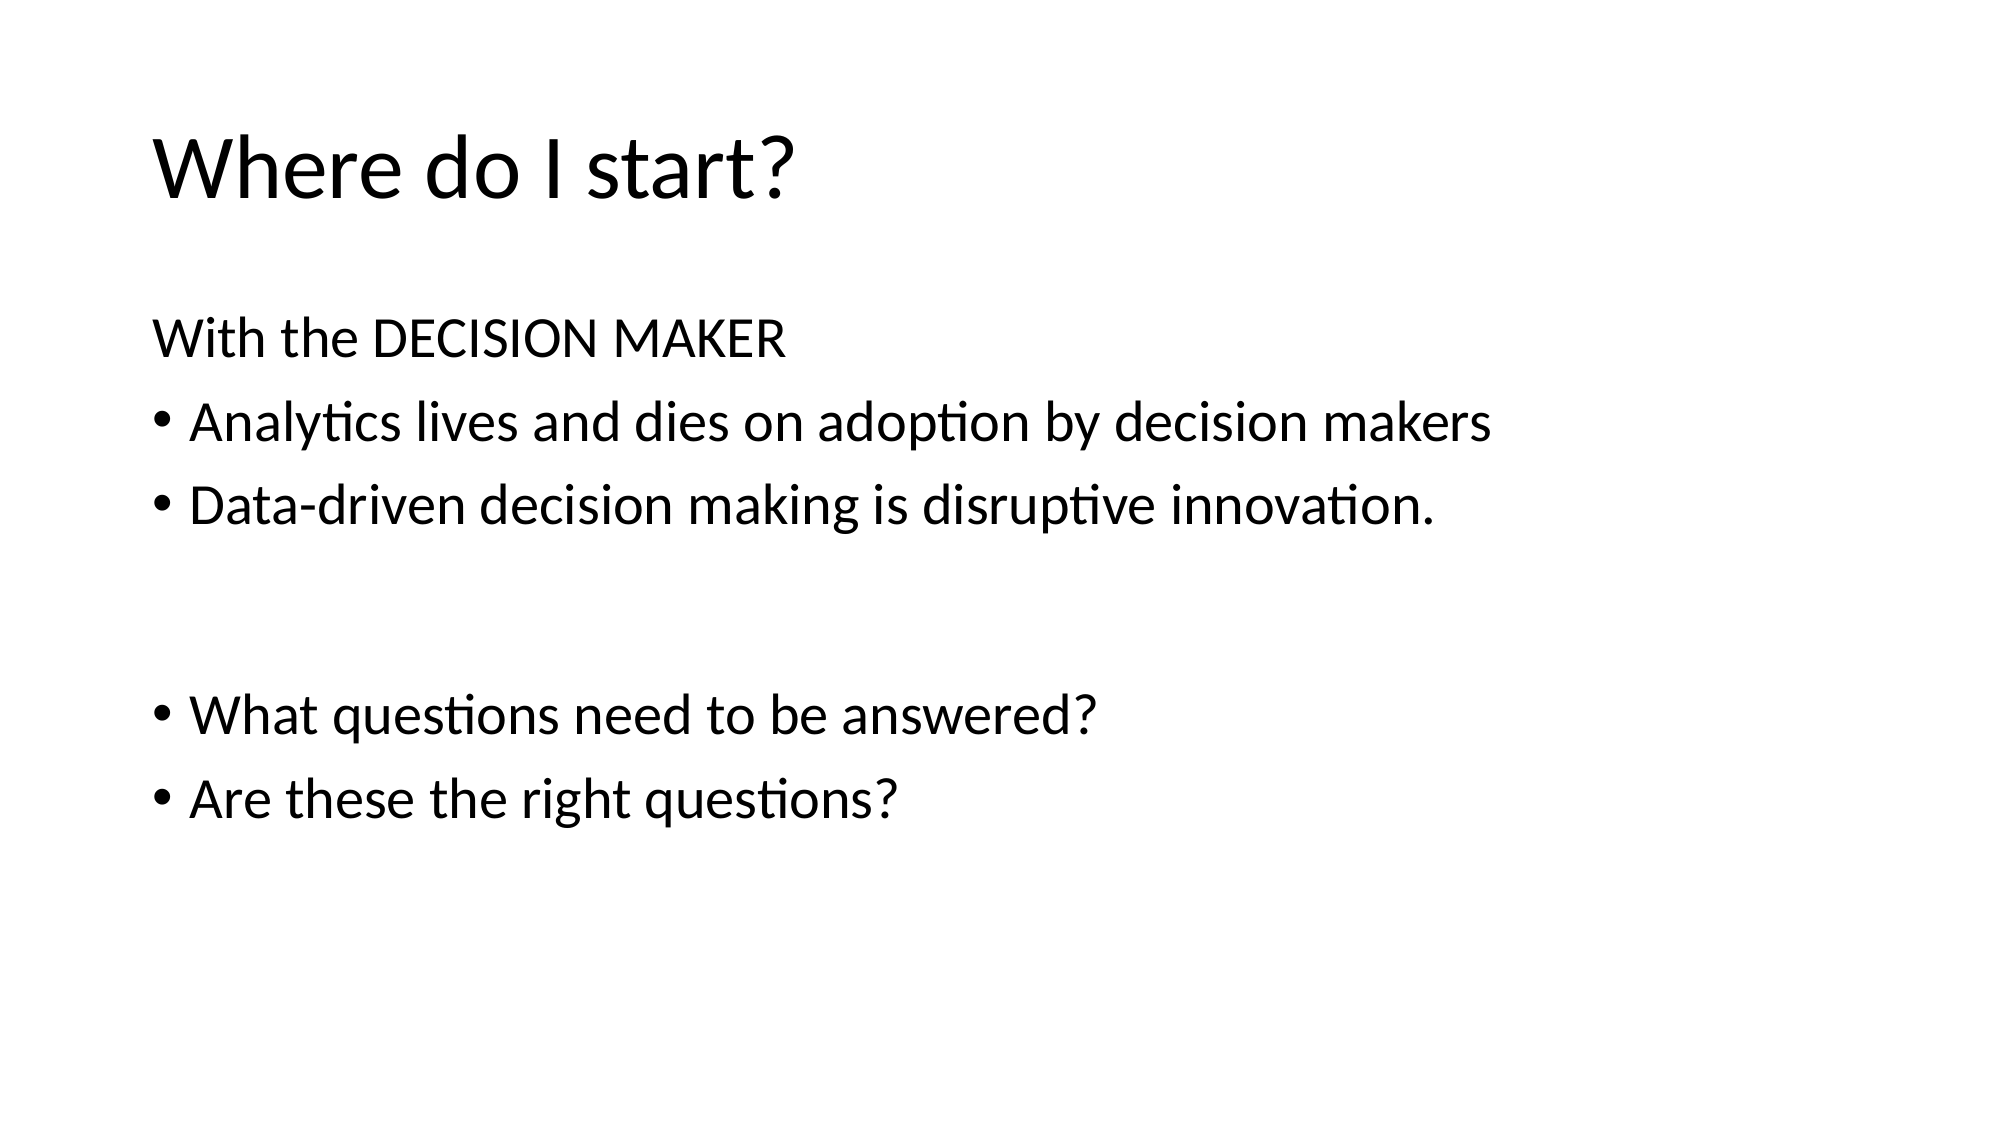

# Where do I start?
With the DECISION MAKER
Analytics lives and dies on adoption by decision makers
Data-driven decision making is disruptive innovation.
What questions need to be answered?
Are these the right questions?